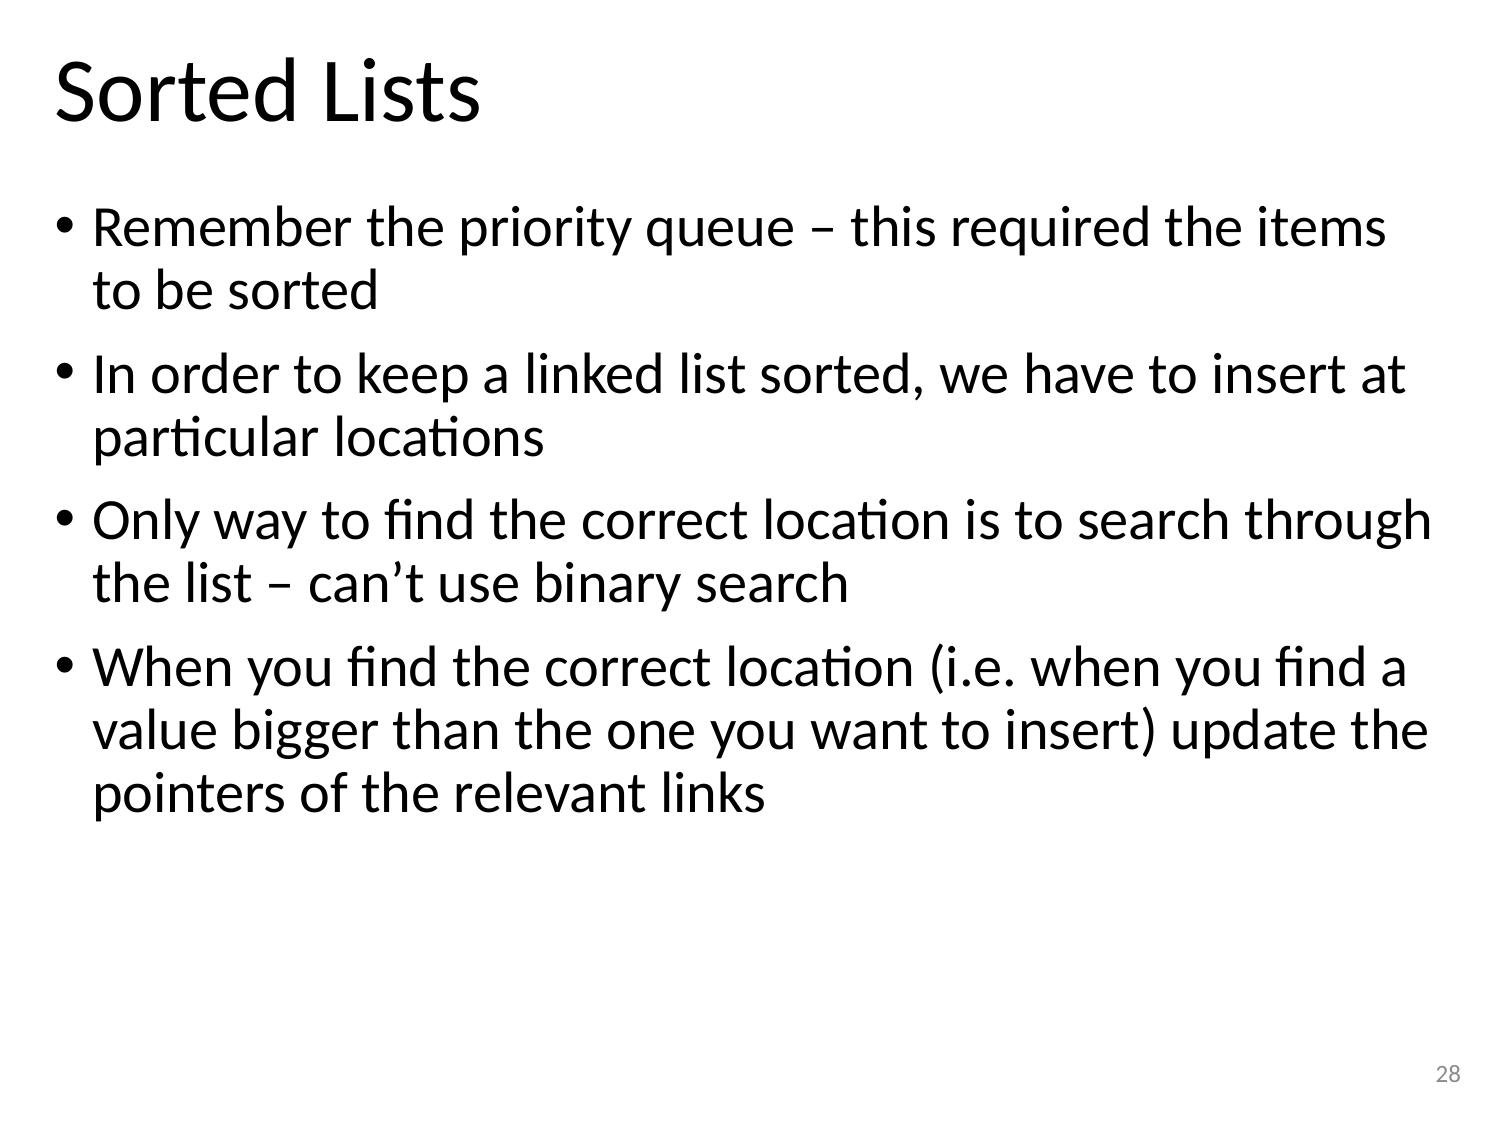

# Sorted Lists
Remember the priority queue – this required the items to be sorted
In order to keep a linked list sorted, we have to insert at particular locations
Only way to find the correct location is to search through the list – can’t use binary search
When you find the correct location (i.e. when you find a value bigger than the one you want to insert) update the pointers of the relevant links

28